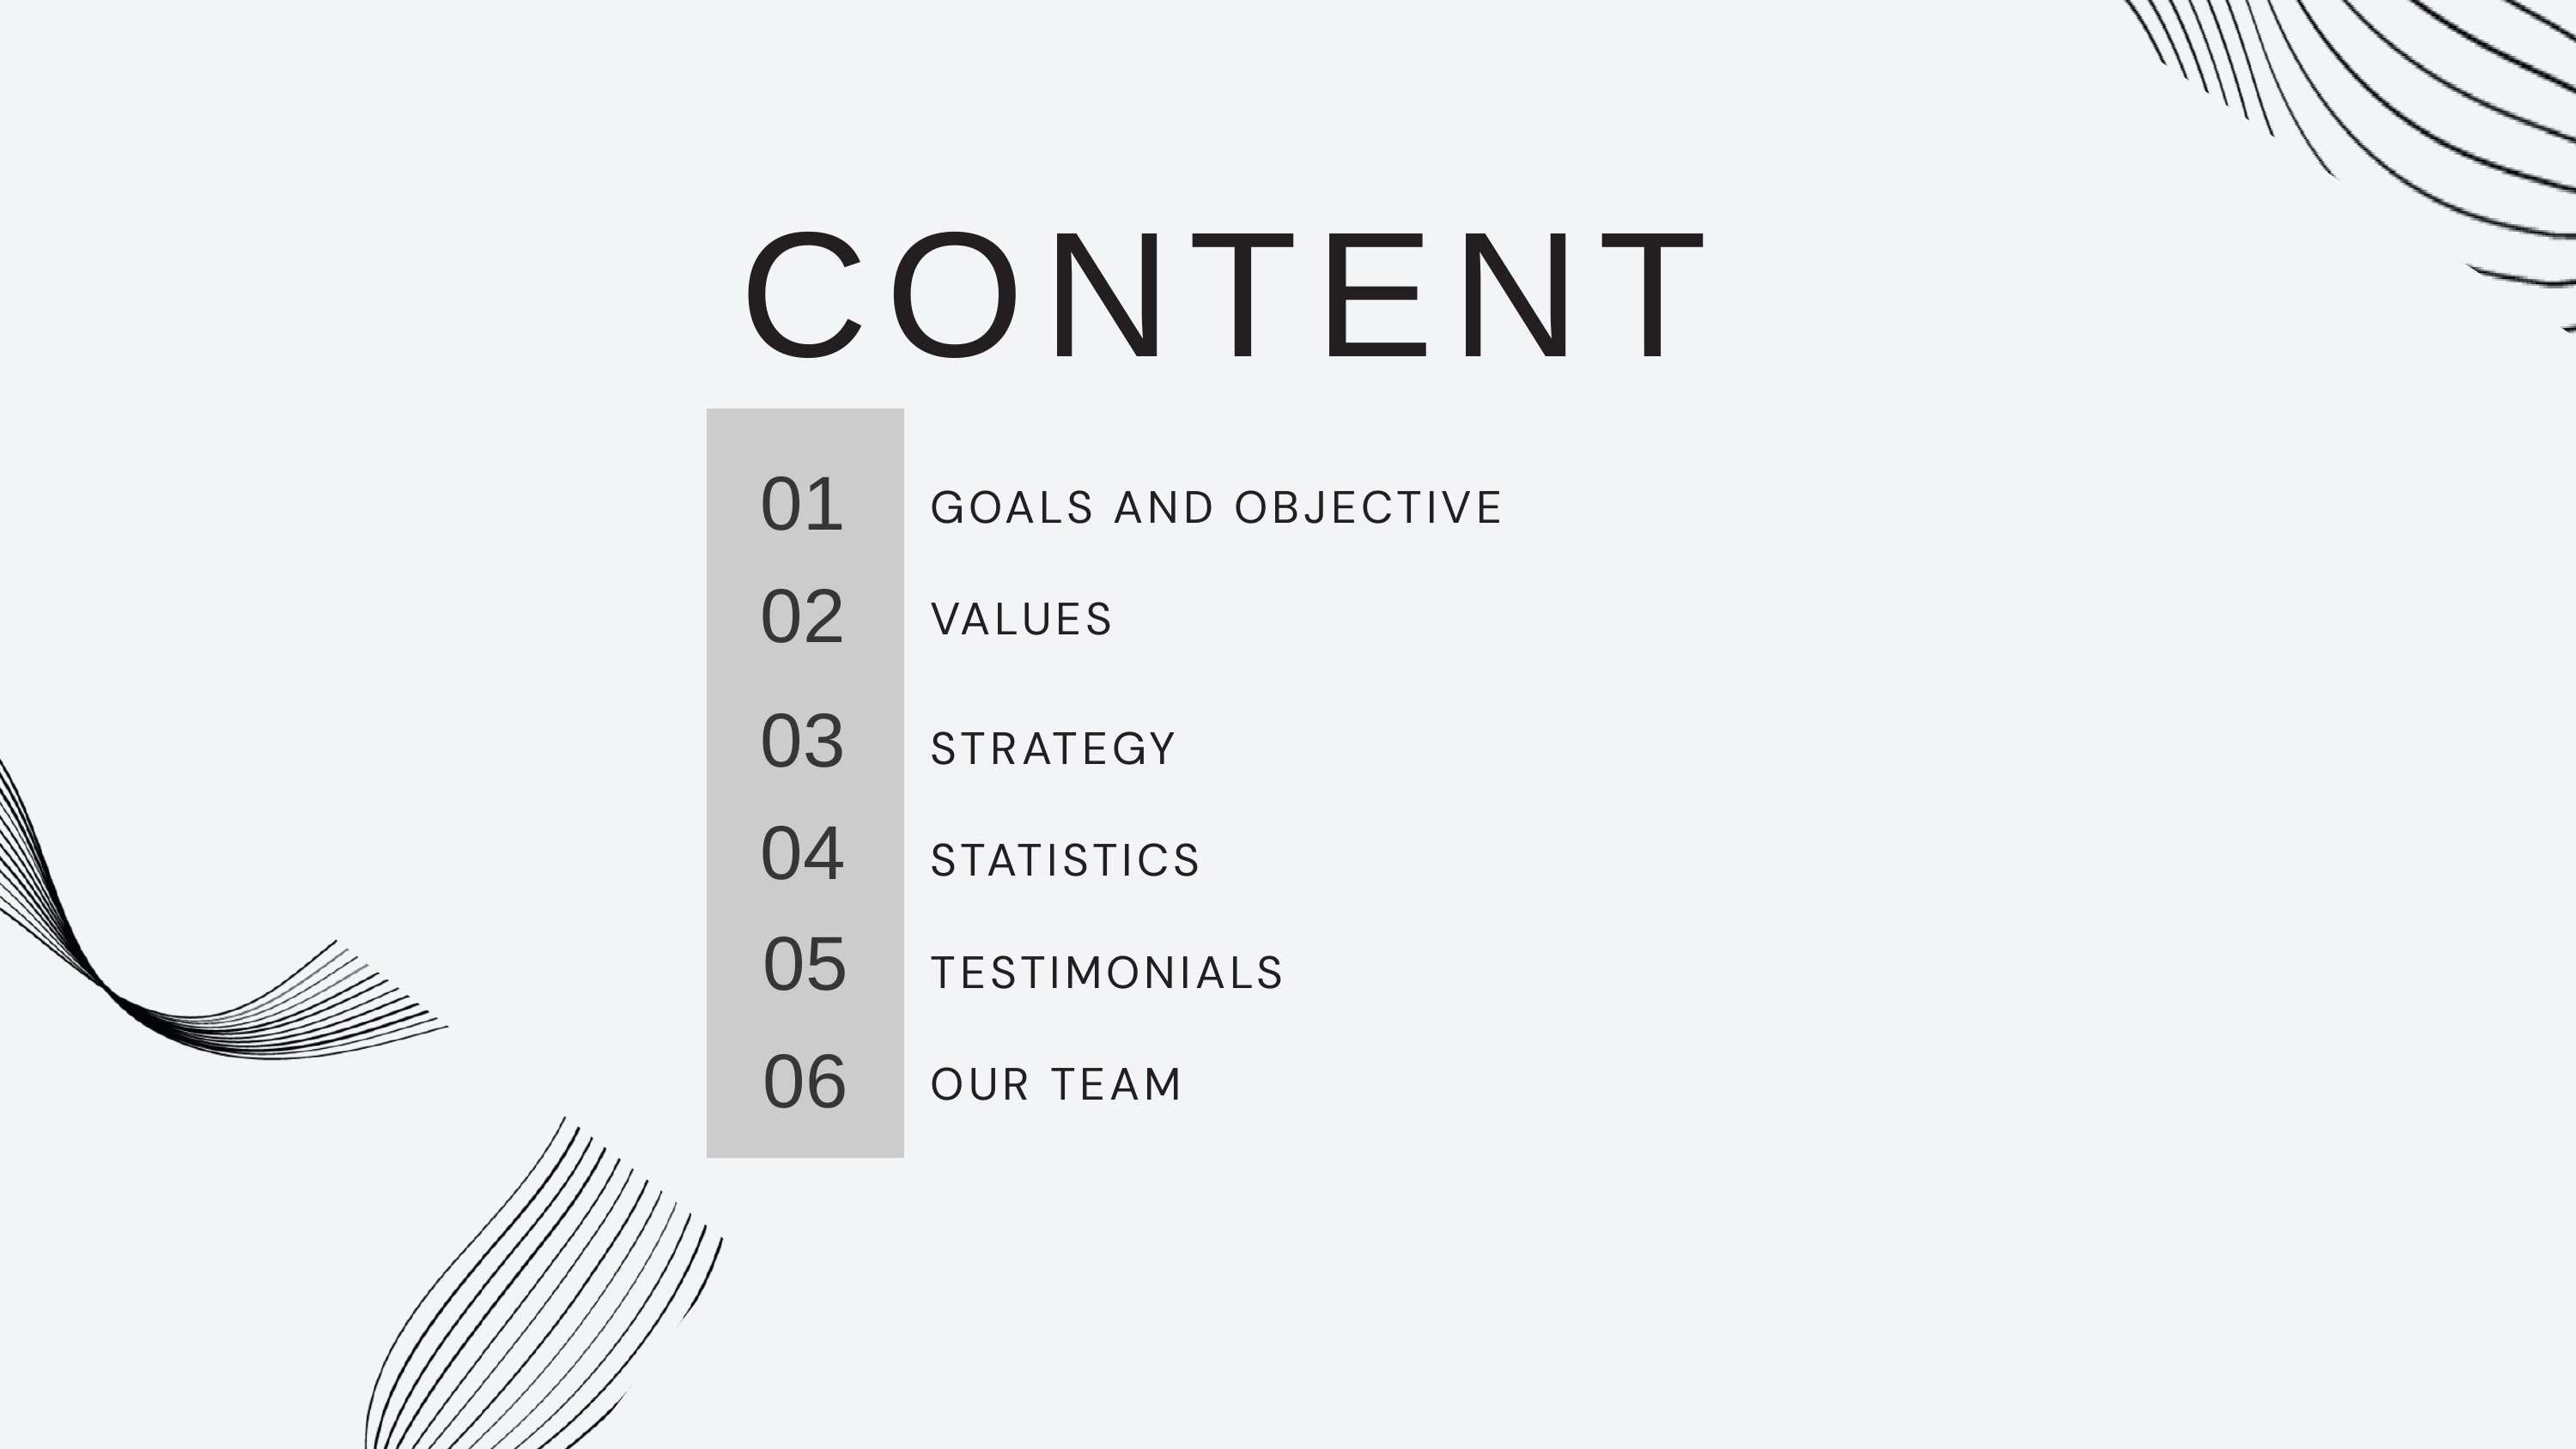

CONTENT

01
GOALS AND OBJECTIVE
02
VALUES
03
STRATEGY

04
STATISTICS
05
TESTIMONIALS
06
OUR TEAM